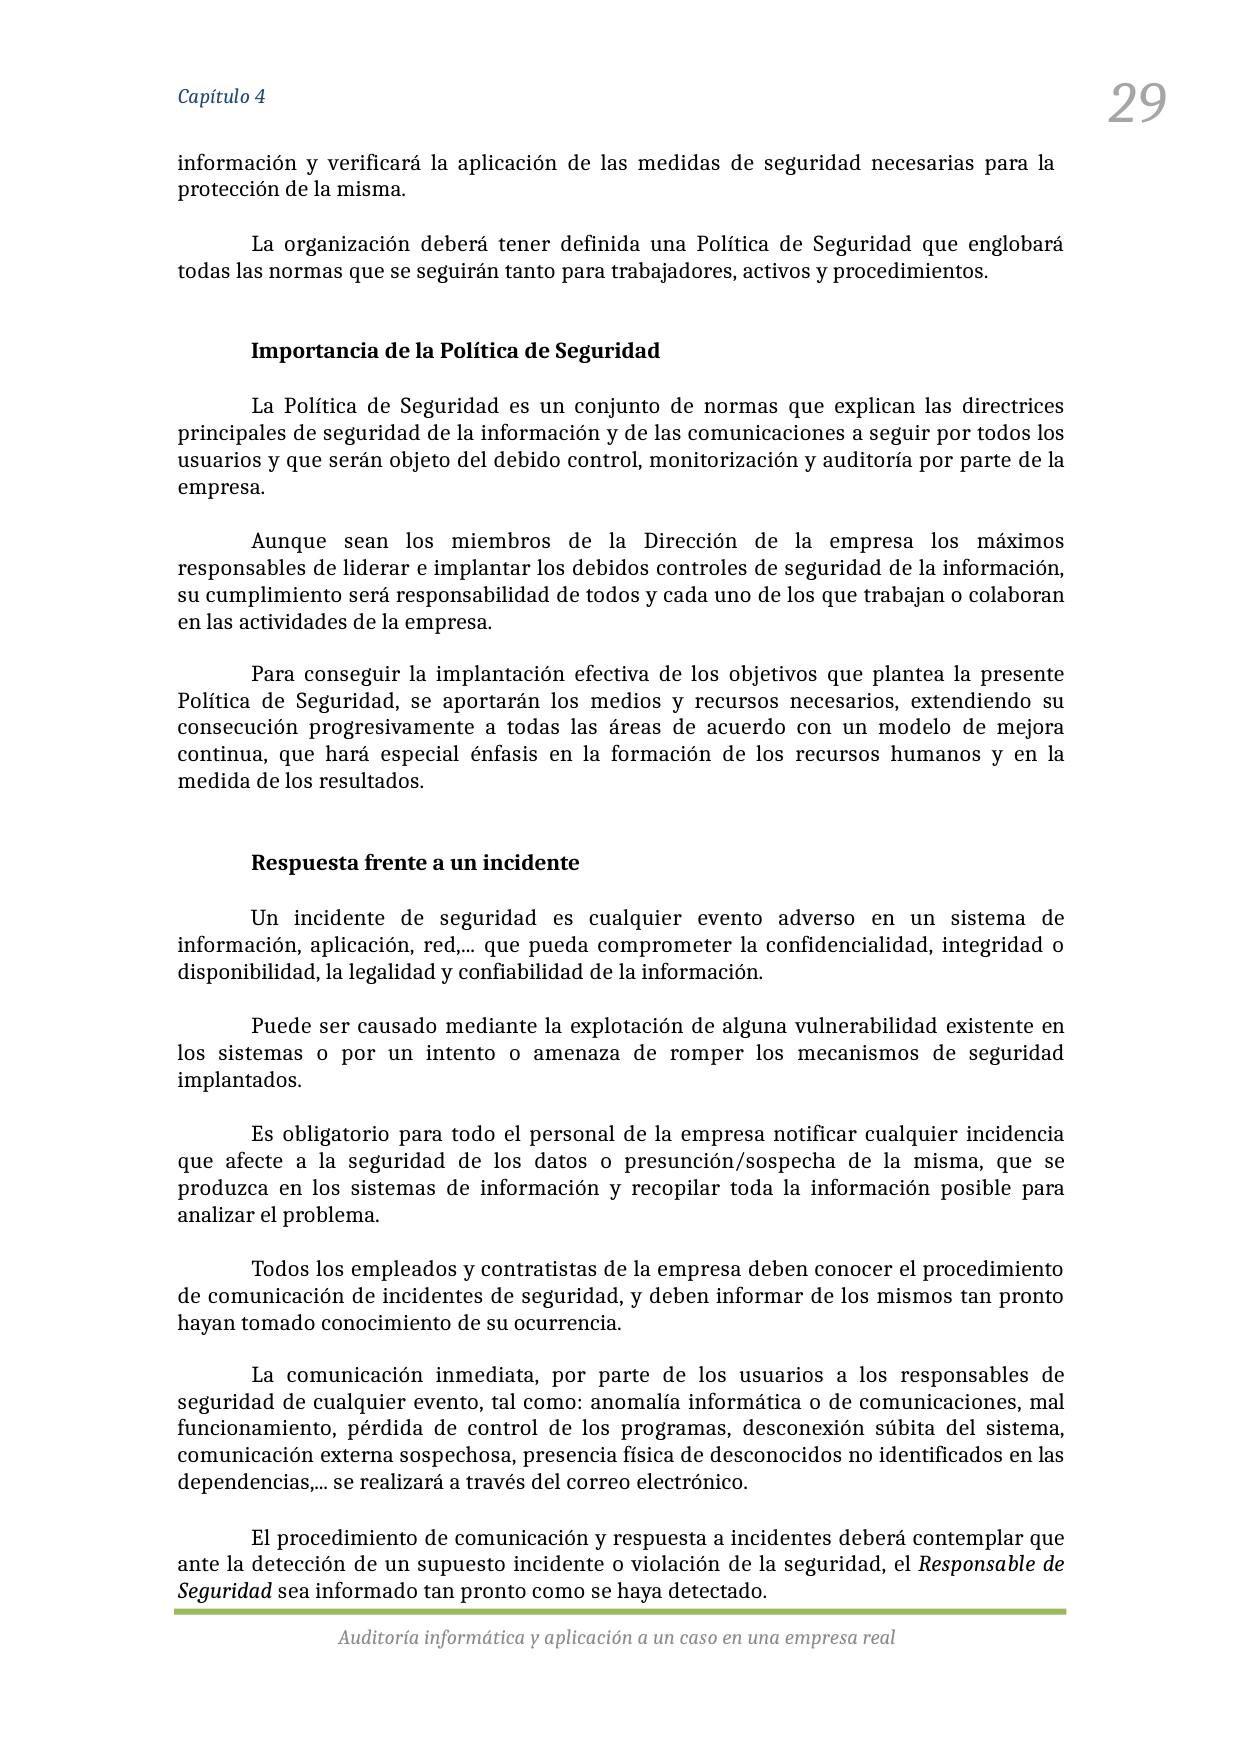

29
Capítulo 4
información y verificará la aplicación de las medidas de seguridad necesarias para la protección de la misma.

La organización deberá tener definida una Política de Seguridad que englobará todas las normas que se seguirán tanto para trabajadores, activos y procedimientos.

Importancia de la Política de Seguridad

La Política de Seguridad es un conjunto de normas que explican las directrices principales de seguridad de la información y de las comunicaciones a seguir por todos los usuarios y que serán objeto del debido control, monitorización y auditoría por parte de la empresa.

Aunque  sean  los  miembros  de  la  Dirección  de  la  empresa  los  máximos responsables de liderar e implantar los debidos controles de seguridad de la información, su cumplimiento será responsabilidad de todos y cada uno de los que trabajan o colaboran en las actividades de la empresa.

Para conseguir la implantación efectiva de los objetivos que plantea la presente Política de Seguridad, se aportarán los medios y recursos necesarios, extendiendo su consecución progresivamente a todas las áreas de acuerdo con un modelo de mejora continua, que hará especial énfasis en la formación de los recursos humanos y en la medida de los resultados.

Respuesta frente a un incidente

Un incidente de seguridad es cualquier evento adverso en un sistema de información, aplicación, red,... que pueda comprometer la confidencialidad, integridad o disponibilidad, la legalidad y confiabilidad de la información.

Puede ser causado mediante la explotación de alguna vulnerabilidad existente en los sistemas o por un intento o amenaza de romper los mecanismos de seguridad implantados.

Es obligatorio para todo el personal de la empresa notificar cualquier incidencia que afecte a la seguridad de los datos o presunción/sospecha de la misma, que se produzca en los sistemas de información y recopilar toda la información posible para analizar el problema.

Todos los empleados y contratistas de la empresa deben conocer el procedimiento de comunicación de incidentes de seguridad, y deben informar de los mismos tan pronto hayan tomado conocimiento de su ocurrencia.

La comunicación inmediata, por parte de los usuarios a los responsables de seguridad de cualquier evento, tal como: anomalía informática o de comunicaciones, mal funcionamiento, pérdida de control de los programas, desconexión súbita del sistema, comunicación externa sospechosa, presencia física de desconocidos no identificados en las dependencias,... se realizará a través del correo electrónico.

El procedimiento de comunicación y respuesta a incidentes deberá contemplar que ante la detección de un supuesto incidente o violación de la seguridad, el Responsable de Seguridad sea informado tan pronto como se haya detectado.

Auditoría informática y aplicación a un caso en una empresa real